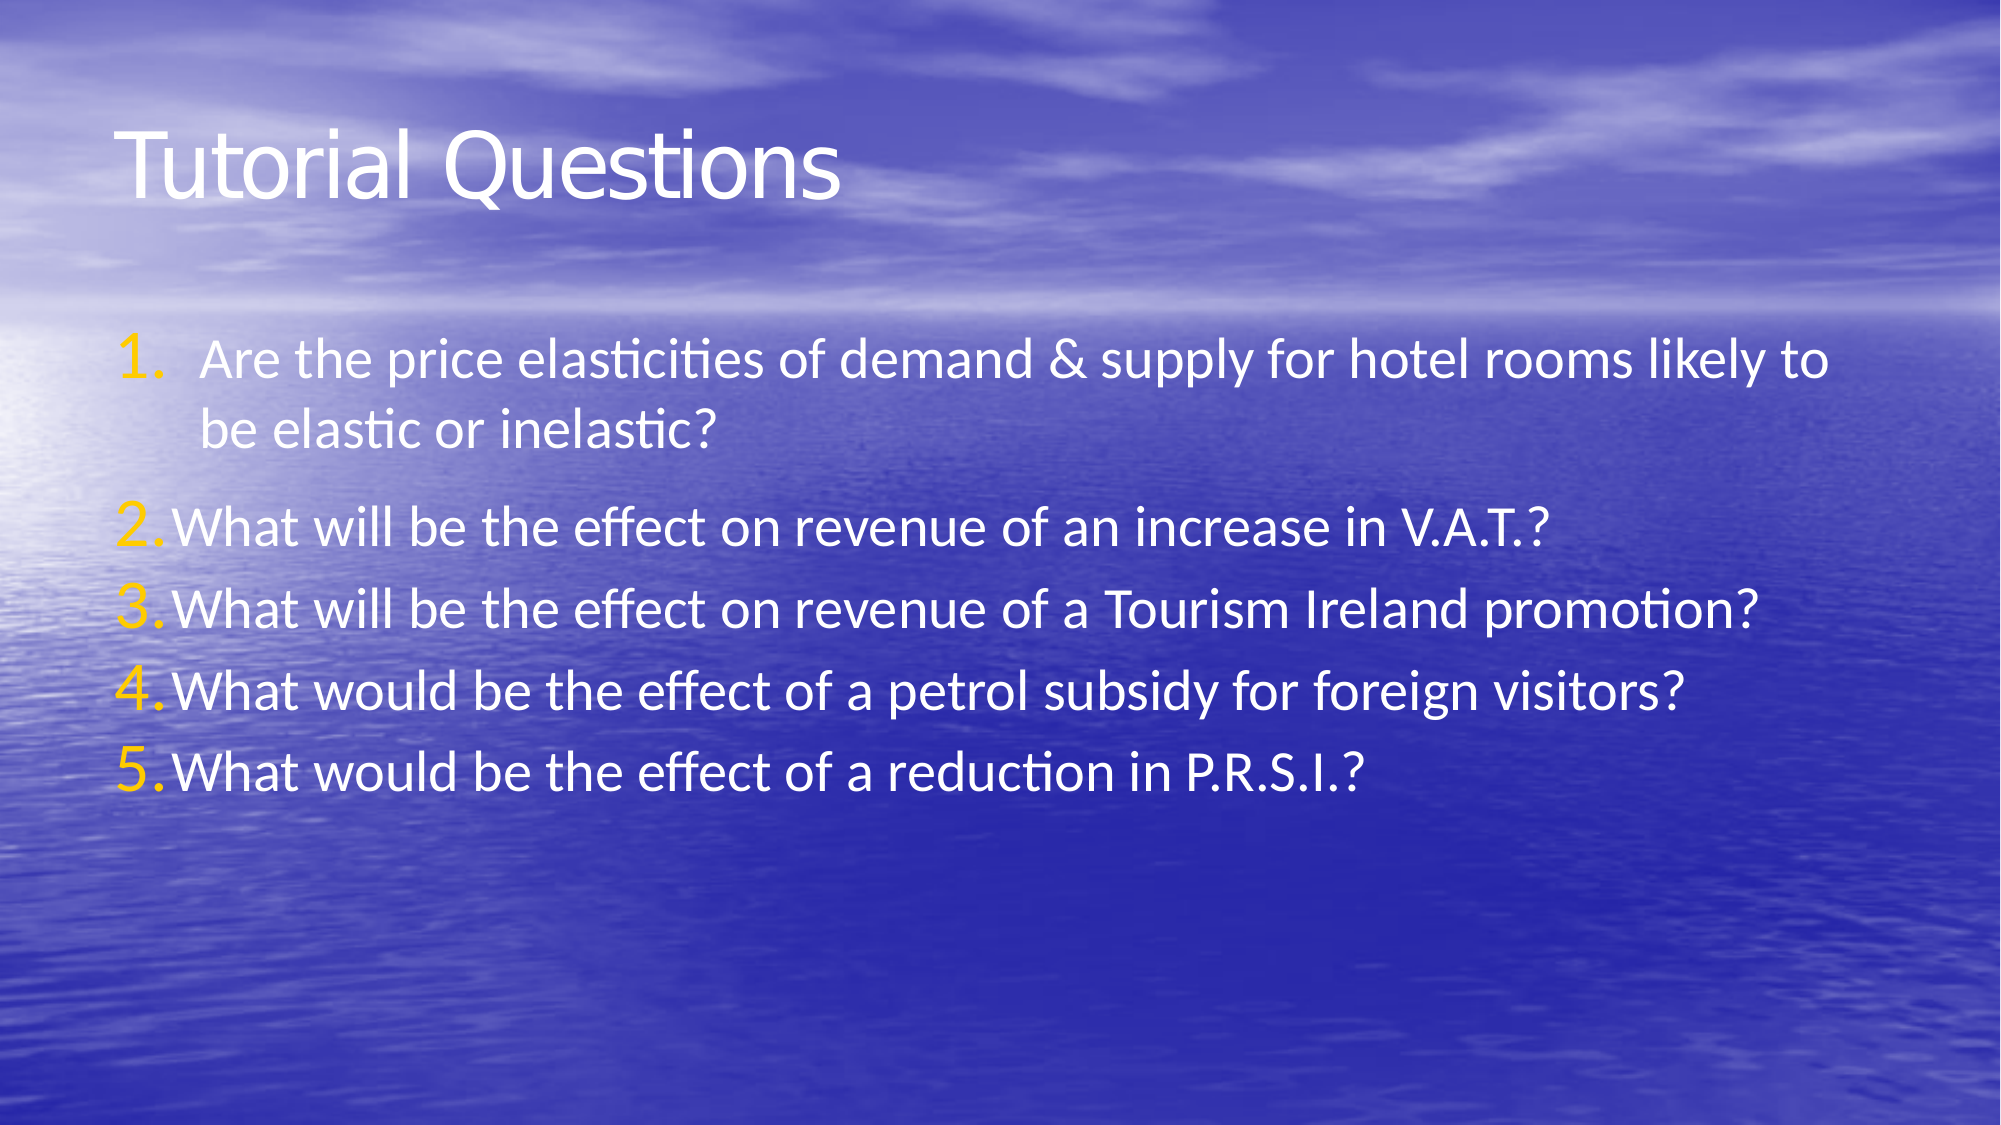

# Tutorial Questions
Are the price elasticities of demand & supply for hotel rooms likely to be elastic or inelastic?
What will be the effect on revenue of an increase in V.A.T.?
What will be the effect on revenue of a Tourism Ireland promotion?
What would be the effect of a petrol subsidy for foreign visitors?
What would be the effect of a reduction in P.R.S.I.?